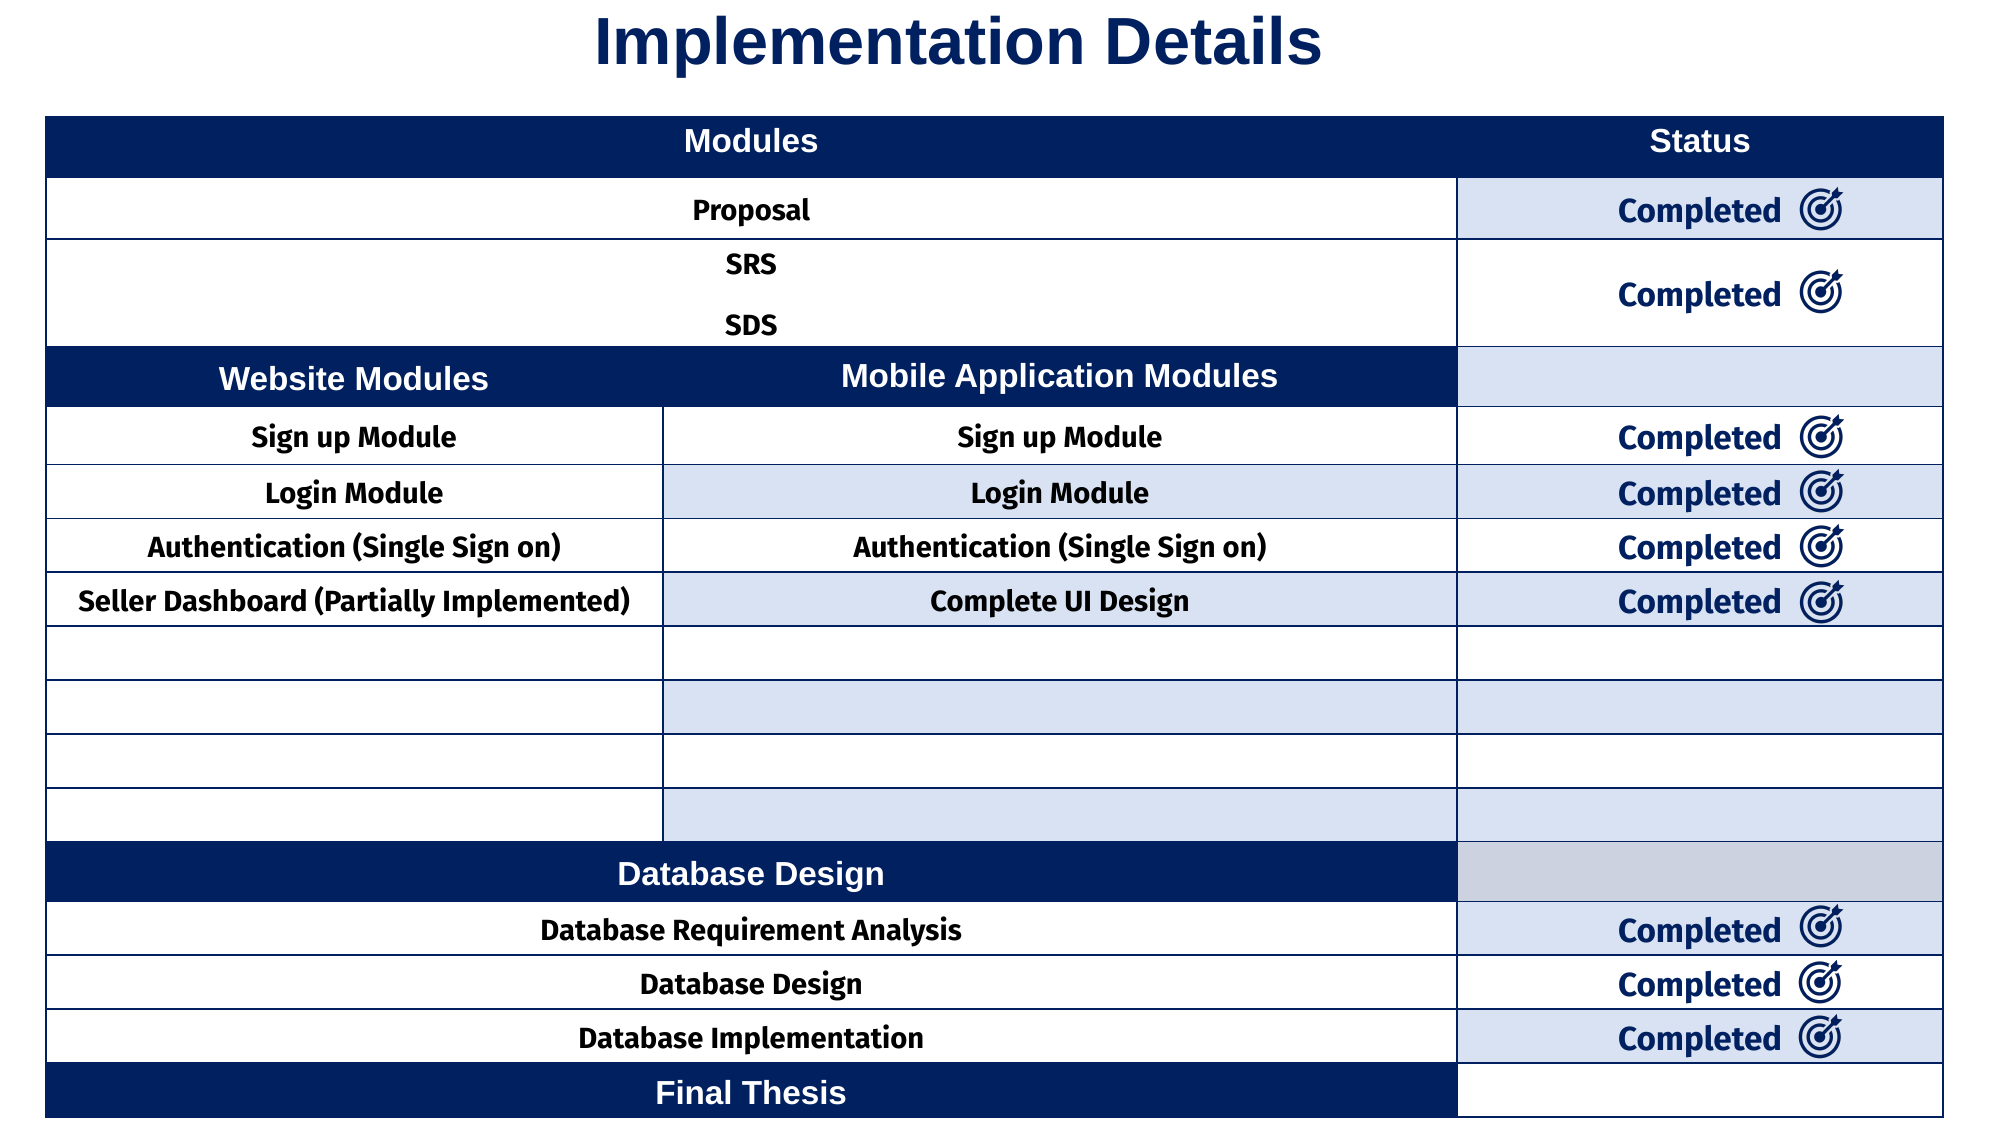

Implementation Details
| Modules |  | Status |
| --- | --- | --- |
| Proposal |  | Completed |
| SRS SDS |  | Completed |
| Website Modules | Mobile Application Modules |  |
| Sign up Module | Sign up Module | Completed |
| Login Module | Login Module | Completed |
| Authentication (Single Sign on) | Authentication (Single Sign on) | Completed |
| Seller Dashboard (Partially Implemented) | Complete UI Design | Completed |
|  |  |  |
|  |  |  |
|  |  |  |
|  |  |  |
| Database Design |  |  |
| Database Requirement Analysis |  | Completed |
| Database Design |  | Completed |
| Database Implementation |  | Completed |
| Final Thesis |  |  |